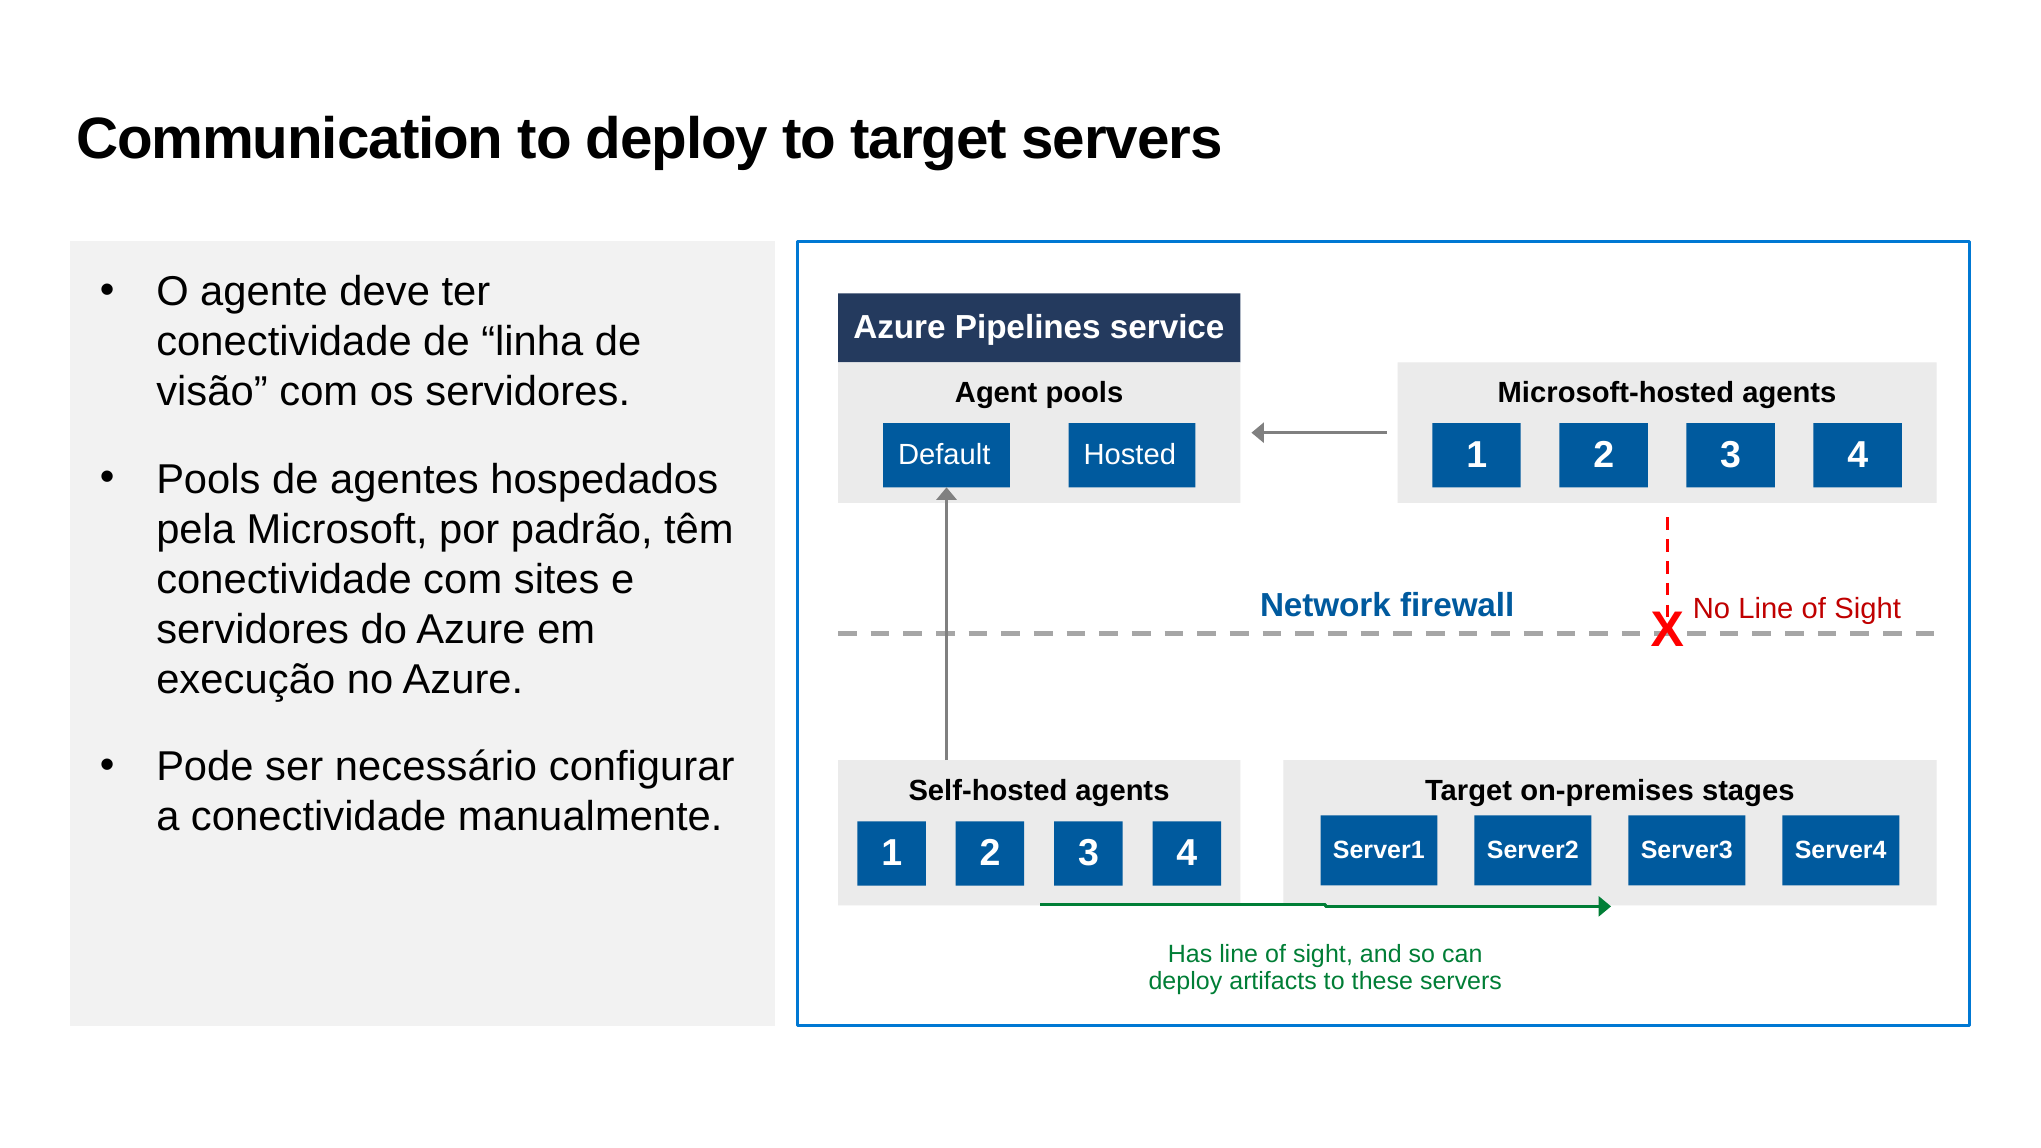

# Communication to deploy to target servers
O agente deve ter conectividade de “linha de visão” com os servidores.
Pools de agentes hospedados pela Microsoft, por padrão, têm conectividade com sites e servidores do Azure em execução no Azure.
Pode ser necessário configurar a conectividade manualmente.

Azure Pipelines service
Agent pools
Microsoft-hosted agents
Default
Hosted
1
2
3
4
Network firewall
No Line of Sight
X
Self-hosted agents
Target on-premises stages
Server1
Server2
Server3
Server4
1
2
3
4
Has line of sight, and so can deploy artifacts to these servers